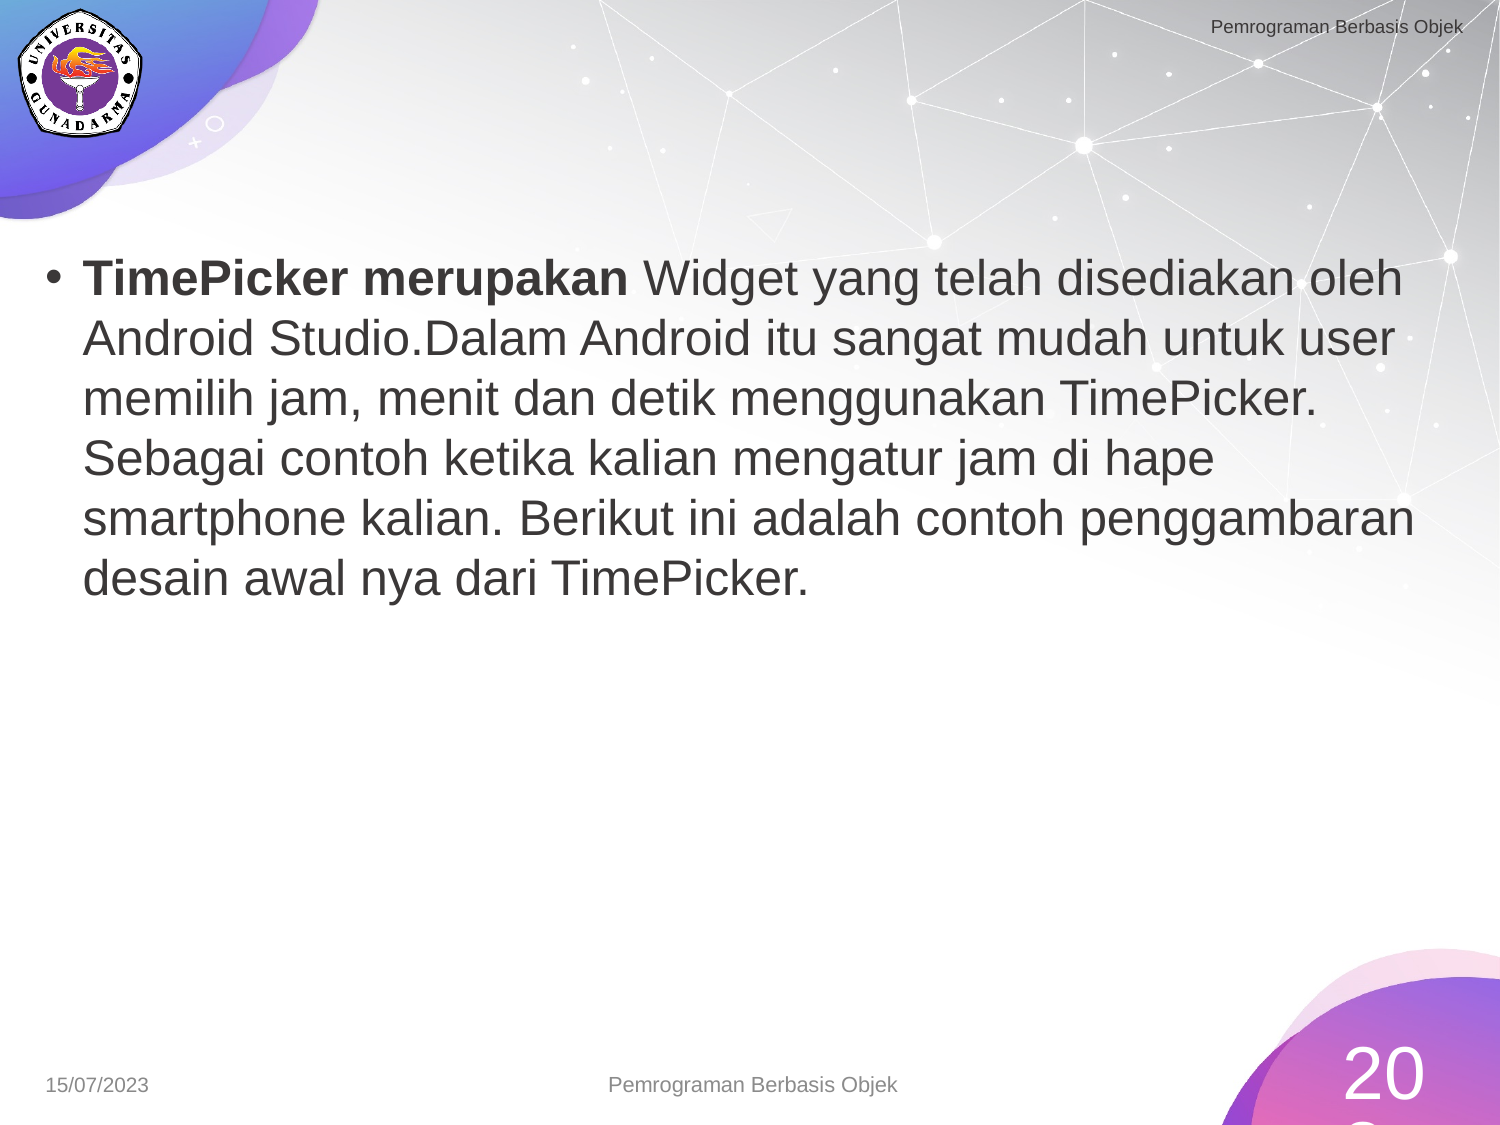

#
TimePicker merupakan Widget yang telah disediakan oleh Android Studio.Dalam Android itu sangat mudah untuk user memilih jam, menit dan detik menggunakan TimePicker. Sebagai contoh ketika kalian mengatur jam di hape smartphone kalian. Berikut ini adalah contoh penggambaran desain awal nya dari TimePicker.
208
Pemrograman Berbasis Objek
15/07/2023